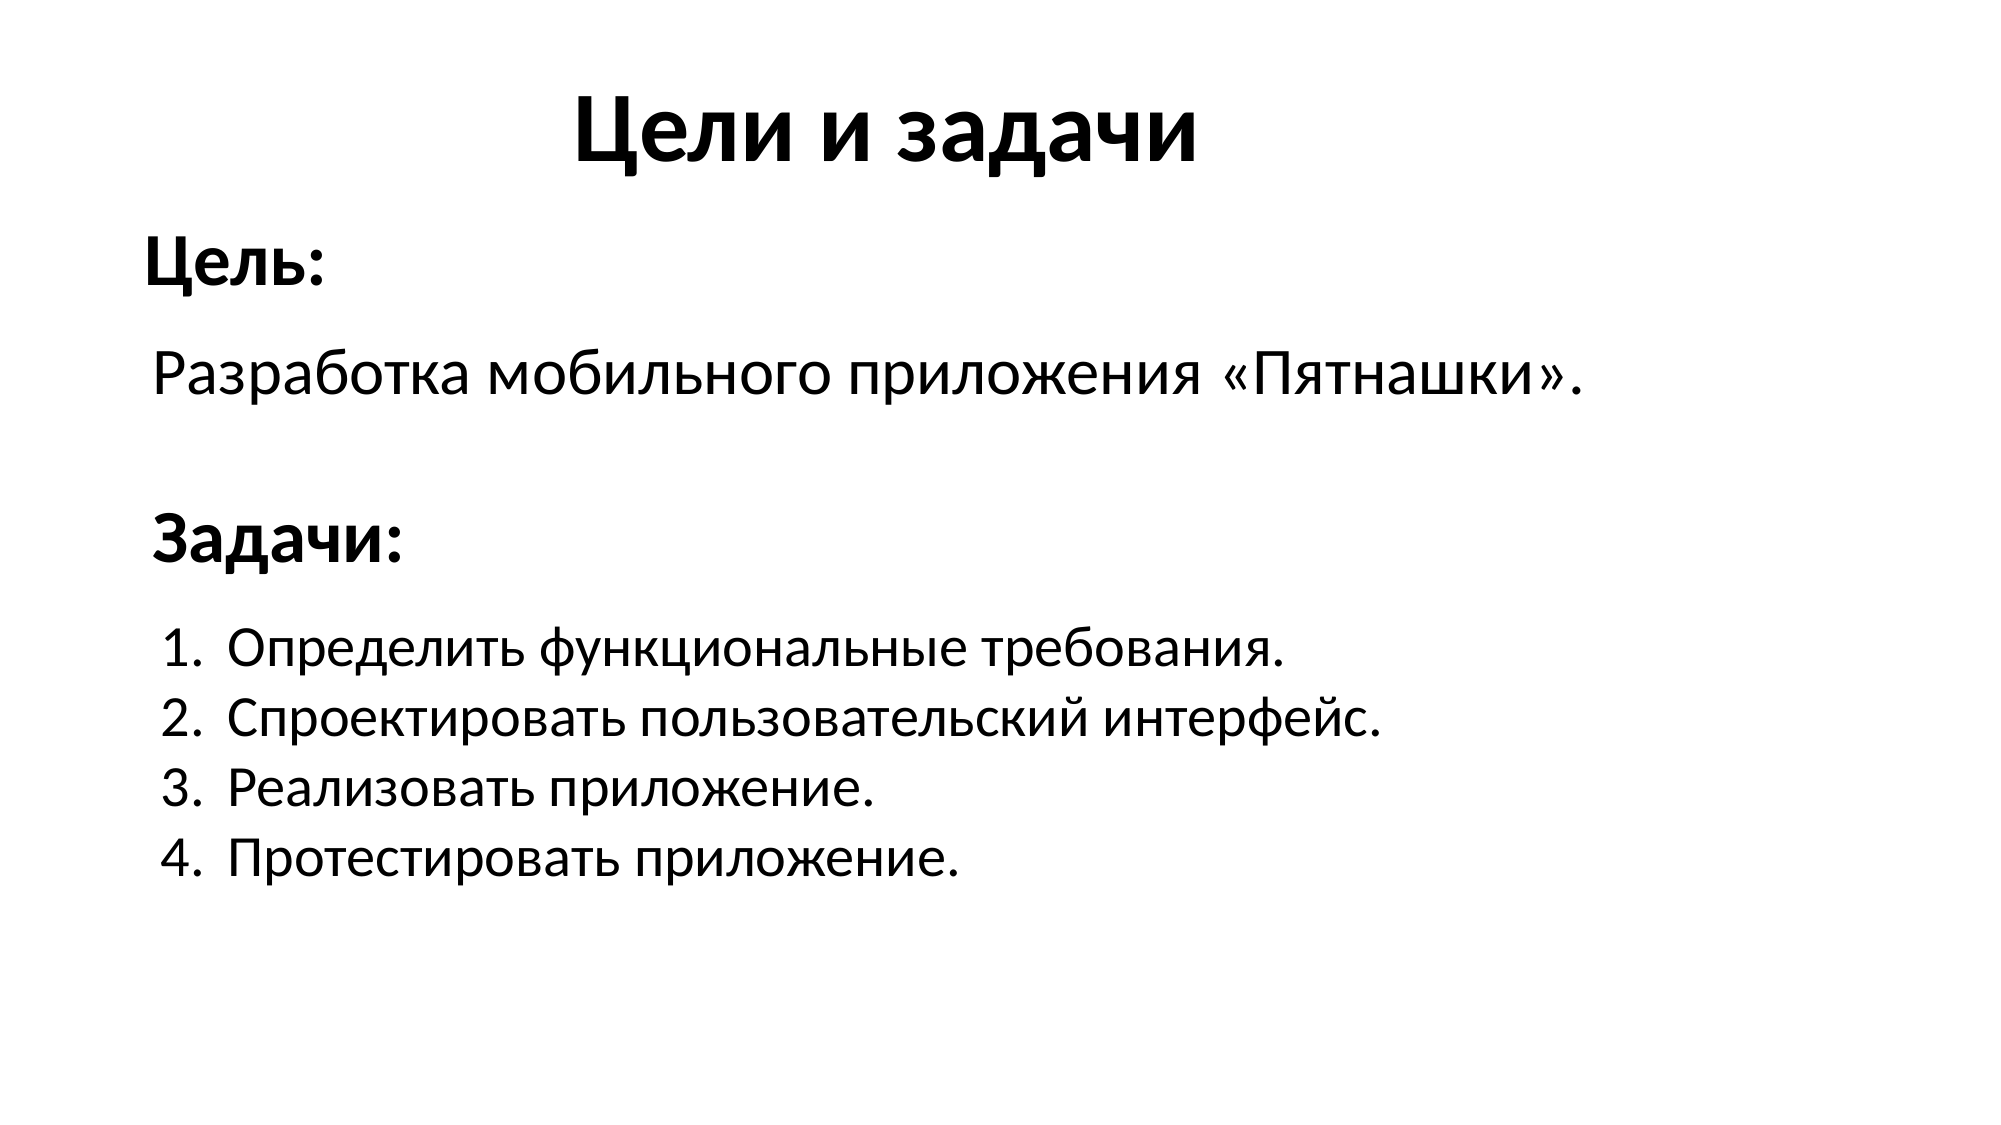

Цели и задачи
# Цель:
Разработка мобильного приложения «Пятнашки».
Задачи:
Определить функциональные требования.
Спроектировать пользовательский интерфейс.
Реализовать приложение.
Протестировать приложение.
2